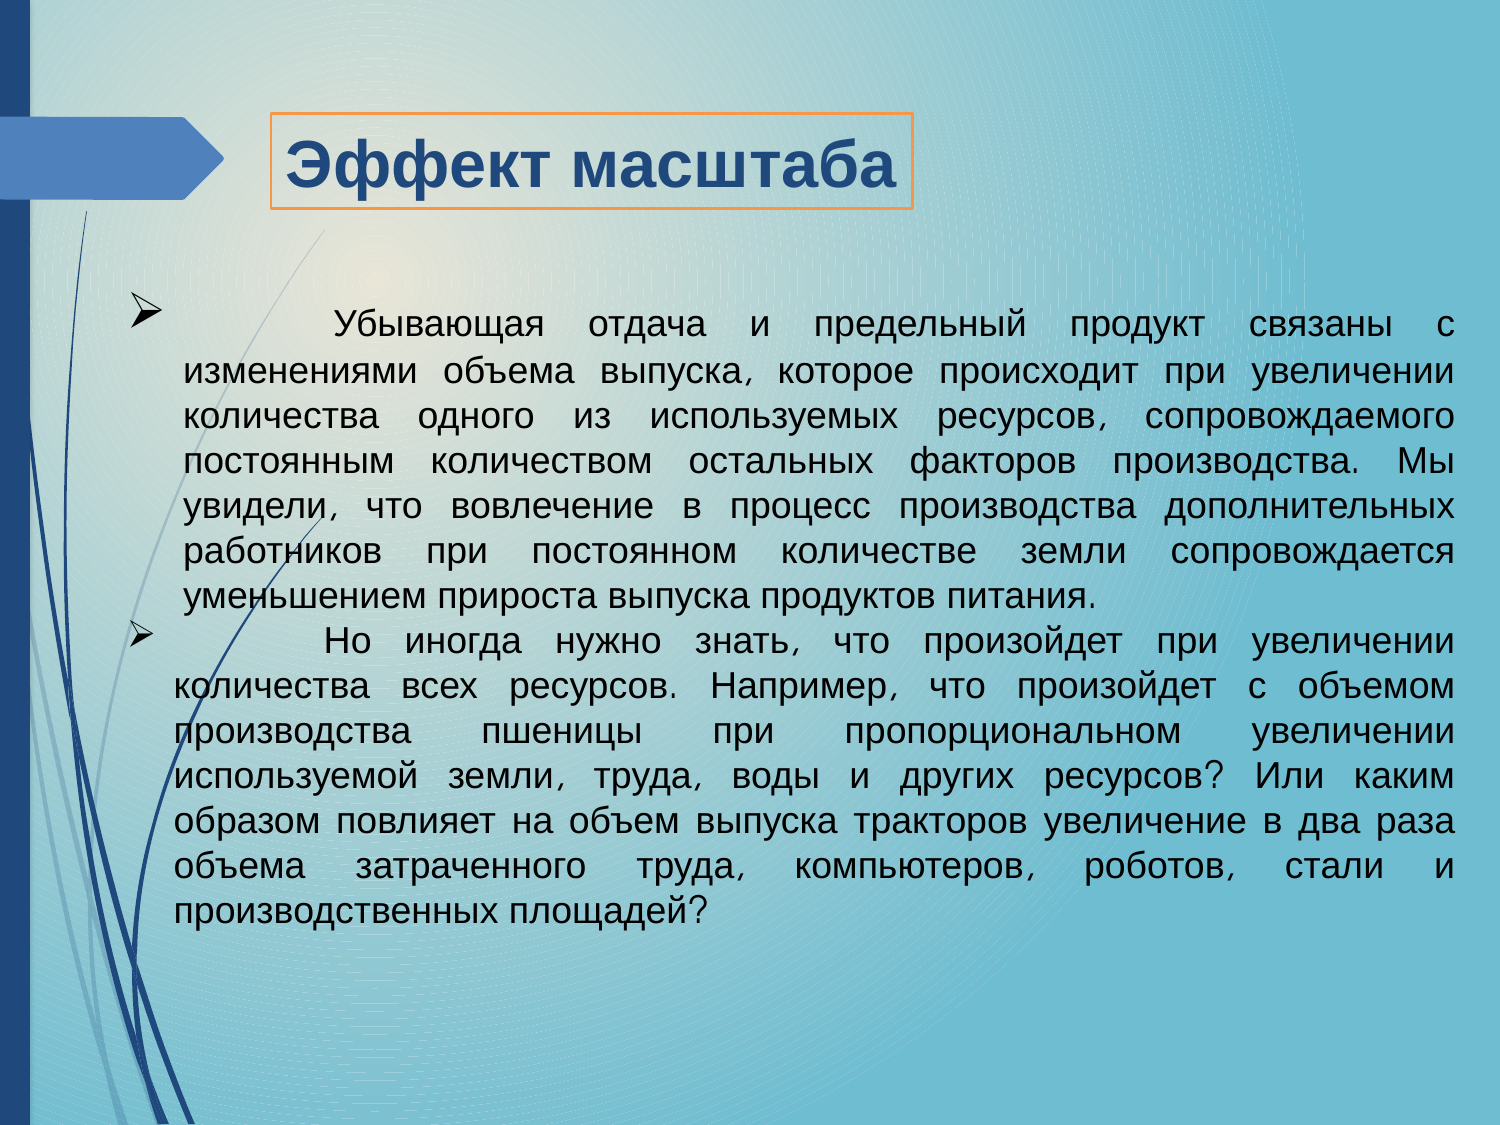

Эффект масштаба
	Убывающая отдача и предельный продукт связаны с изменениями объема выпуска, которое происходит при увеличении количества одного из используемых ресурсов, сопровождаемого постоянным количеством остальных факторов производства. Мы увидели, что вовлечение в процесс производства дополнительных работников при постоянном количестве земли сопровождается уменьшением прироста выпуска продуктов питания.
	Но иногда нужно знать, что произойдет при увеличении количества всех ресурсов. Например, что произойдет с объемом производства пшеницы при пропорциональном увеличении используемой земли, труда, воды и других ресурсов? Или каким образом повлияет на объем выпуска тракторов увеличение в два раза объема затраченного труда, компьютеров, роботов, стали и производственных площадей?